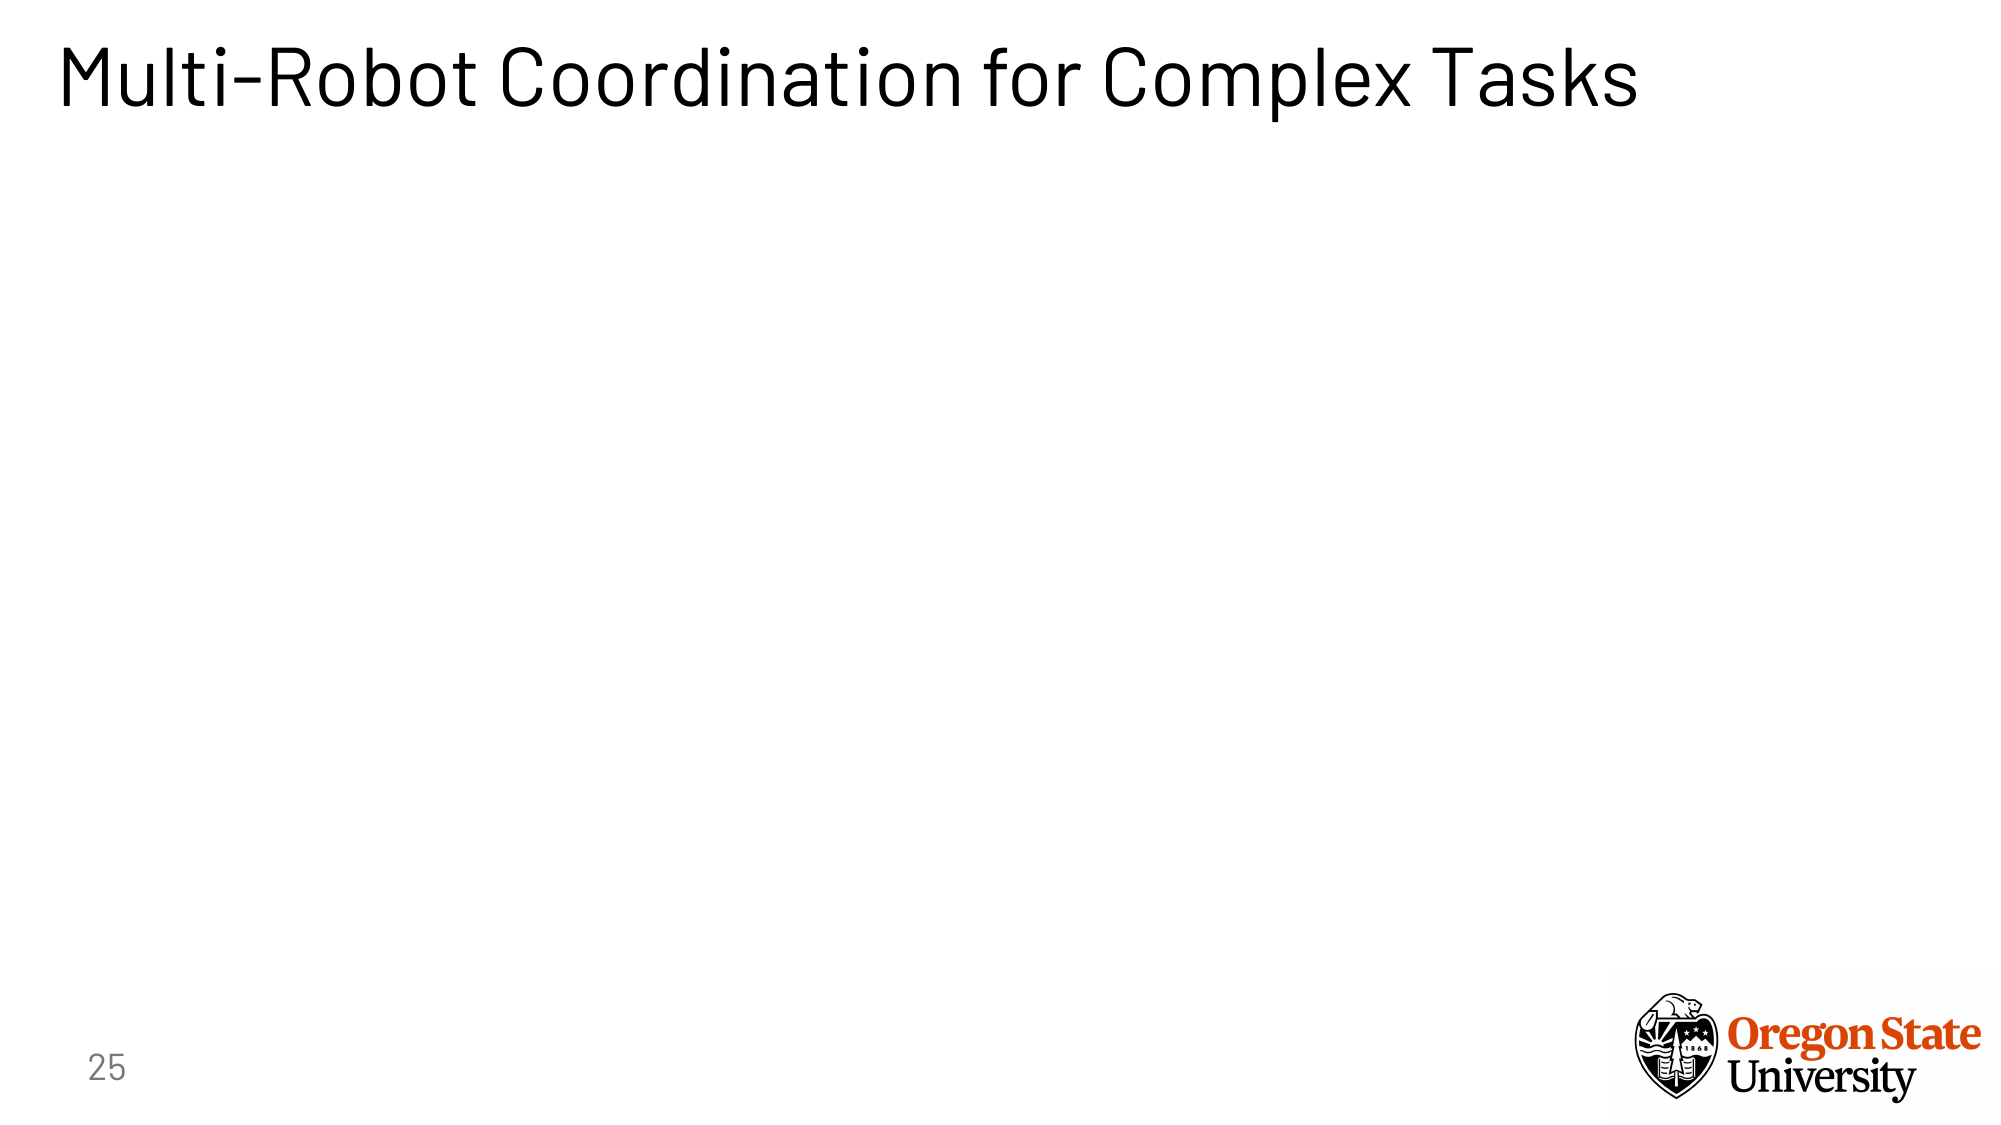

# Multi-Robot Coordination for Complex Tasks

25